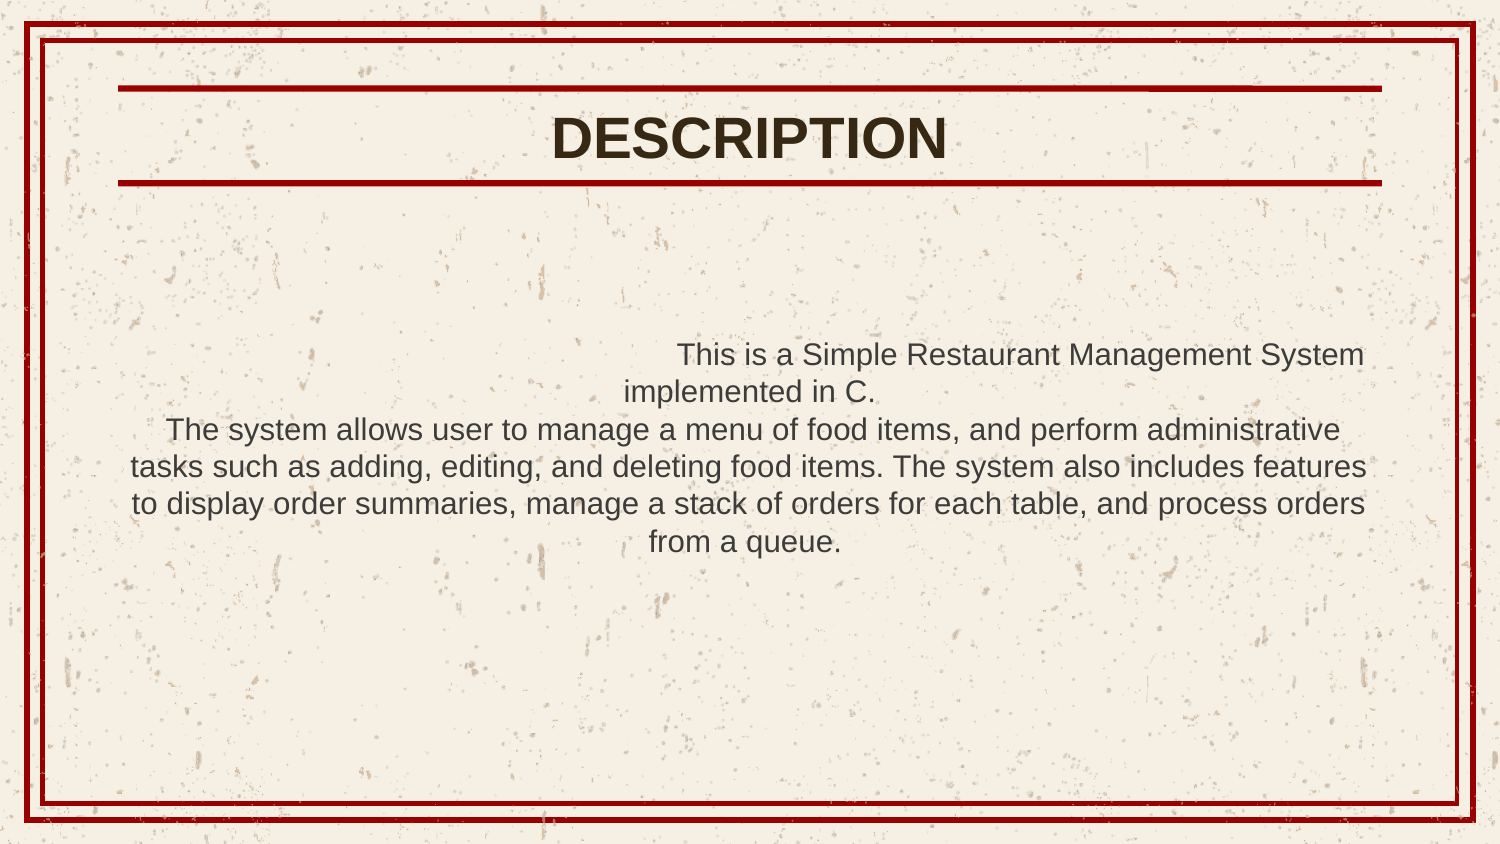

# DESCRIPTION
                                                                                                                                                                                                                                                                                                                                                                                                                                                                                                                 This is a Simple Restaurant Management System implemented in C.
 The system allows user to manage a menu of food items, and perform administrative tasks such as adding, editing, and deleting food items. The system also includes features to display order summaries, manage a stack of orders for each table, and process orders from a queue.